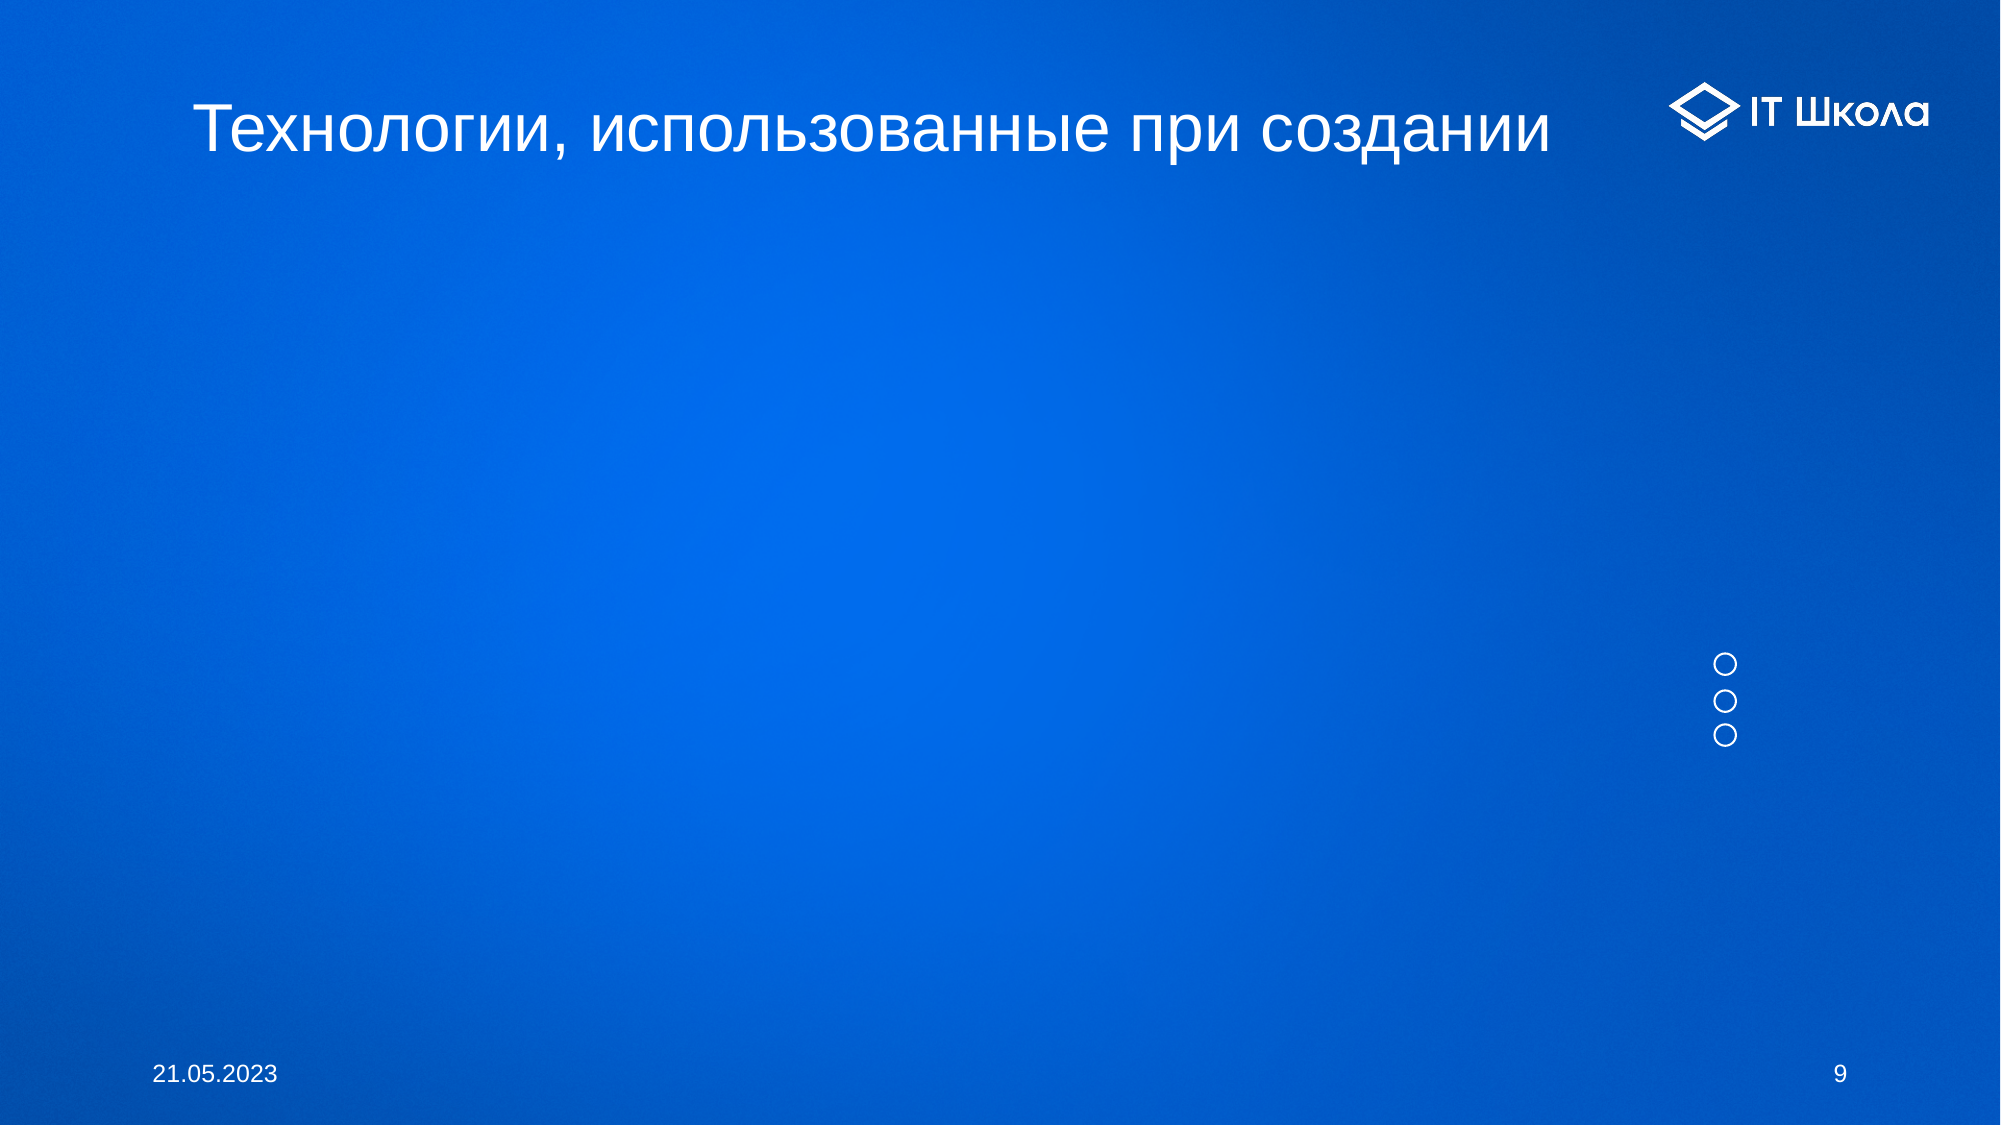

# Технологии, использованные при создании

21.05.2023
9